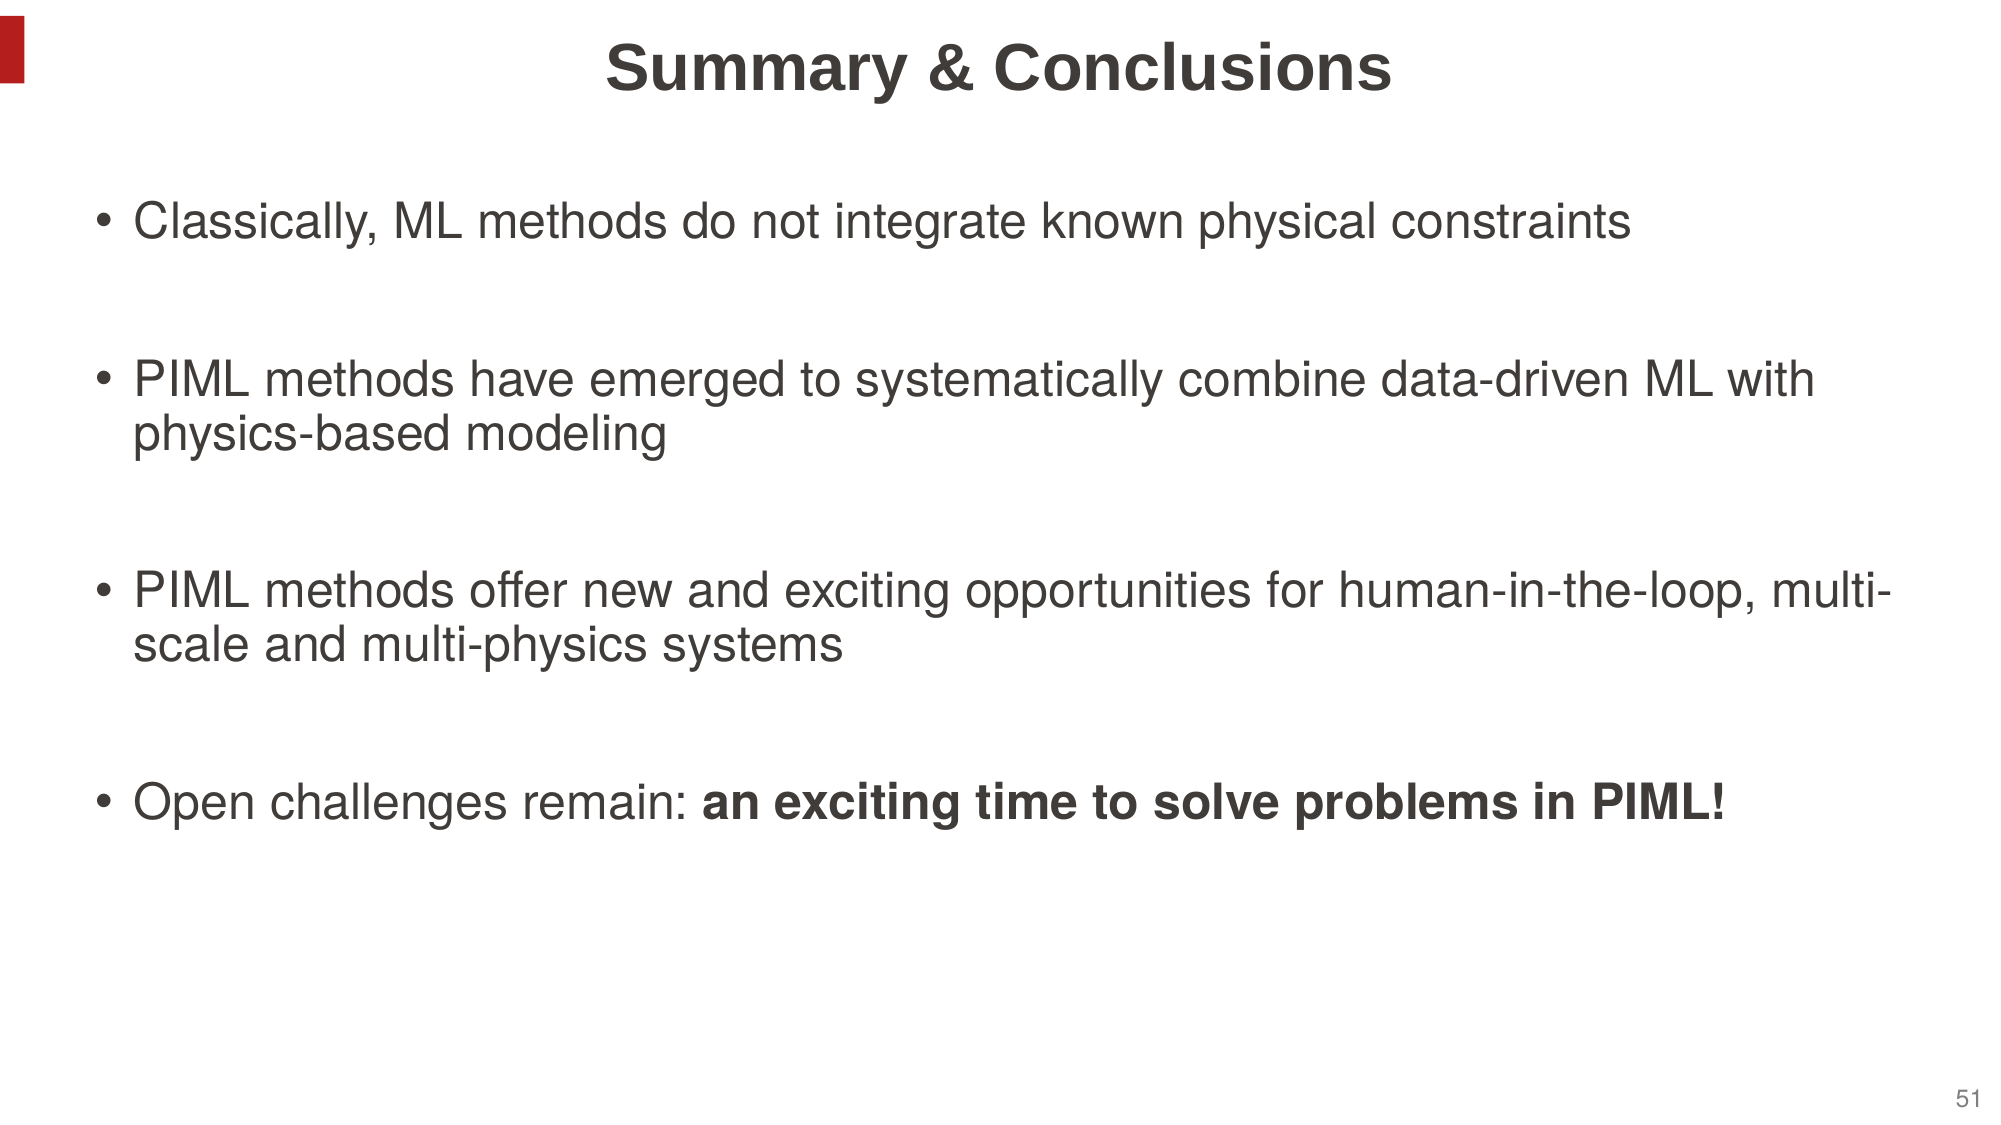

# Summary & Conclusions
Classically, ML methods do not integrate known physical constraints

PIML methods have emerged to systematically combine data-driven ML with physics-based modeling

PIML methods offer new and exciting opportunities for human-in-the-loop, multi-scale and multi-physics systems

Open challenges remain: an exciting time to solve problems in PIML!